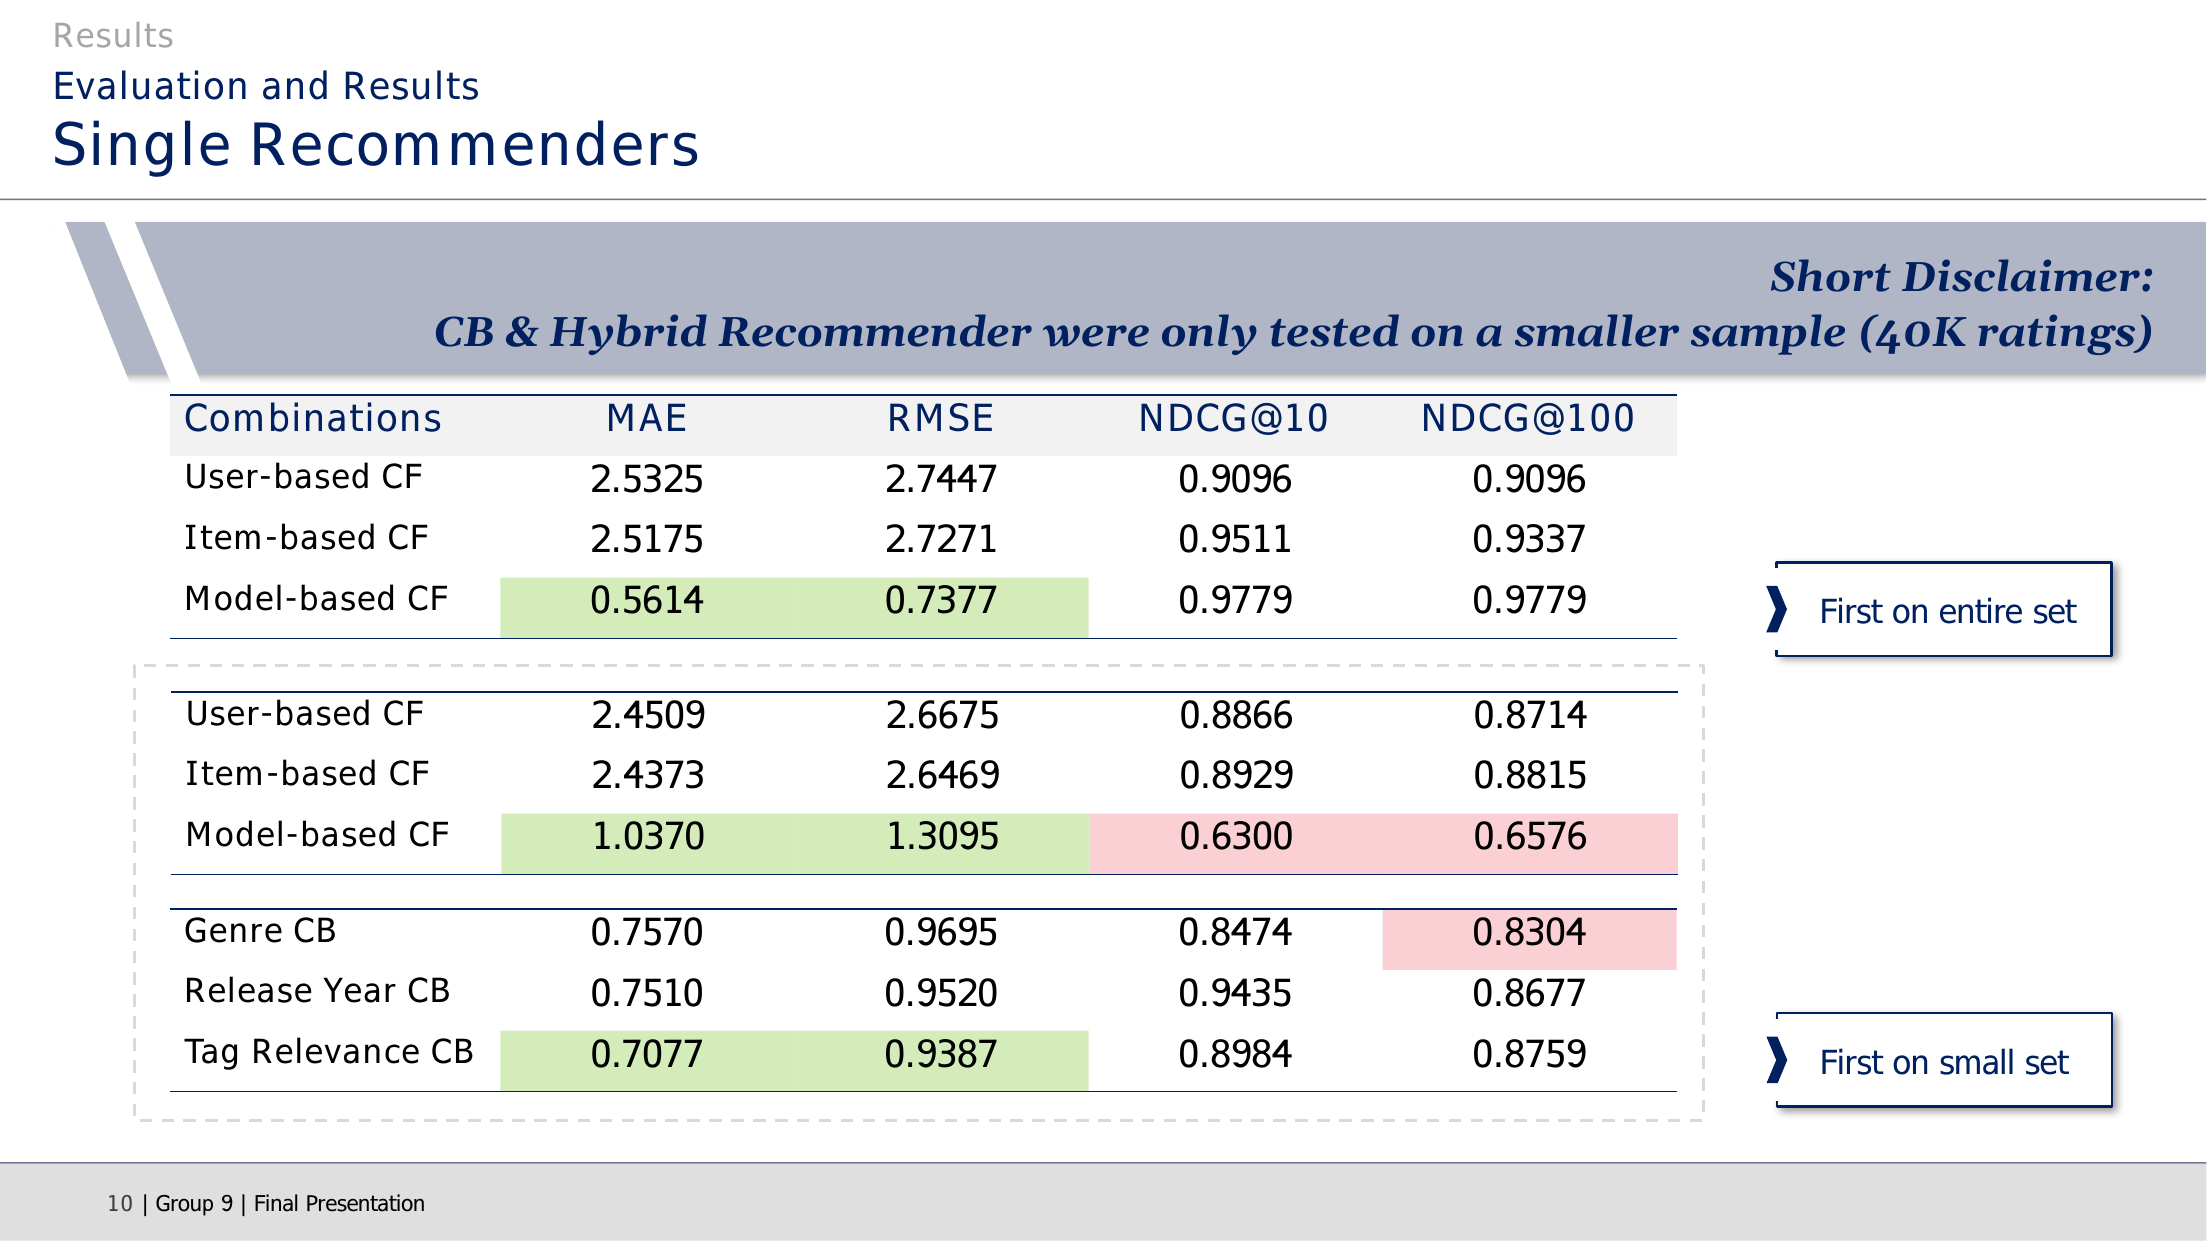

Results
Evaluation and Results
Single Recommenders

Short Disclaimer:
CB & Hybrid Recommender were only tested on a smaller sample (40K ratings)
| Combinations | MAE | RMSE | NDCG@10 | NDCG@100 |
| --- | --- | --- | --- | --- |
| User-based CF | 2.5325 | 2.7447 | 0.9096 | 0.9096 |
| Item-based CF | 2.5175 | 2.7271 | 0.9511 | 0.9337 |
| Model-based CF | 0.5614 | 0.7377 | 0.9779 | 0.9779 |

First on entire set

| User-based CF | 2.4509 | 2.6675 | 0.8866 | 0.8714 |
| --- | --- | --- | --- | --- |
| Item-based CF | 2.4373 | 2.6469 | 0.8929 | 0.8815 |
| Model-based CF | 1.0370 | 1.3095 | 0.6300 | 0.6576 |
| Genre CB | 0.7570 | 0.9695 | 0.8474 | 0.8304 |
| --- | --- | --- | --- | --- |
| Release Year CB | 0.7510 | 0.9520 | 0.9435 | 0.8677 |
| Tag Relevance CB | 0.7077 | 0.9387 | 0.8984 | 0.8759 |

First on small set
 | Group 9 | Final Presentation